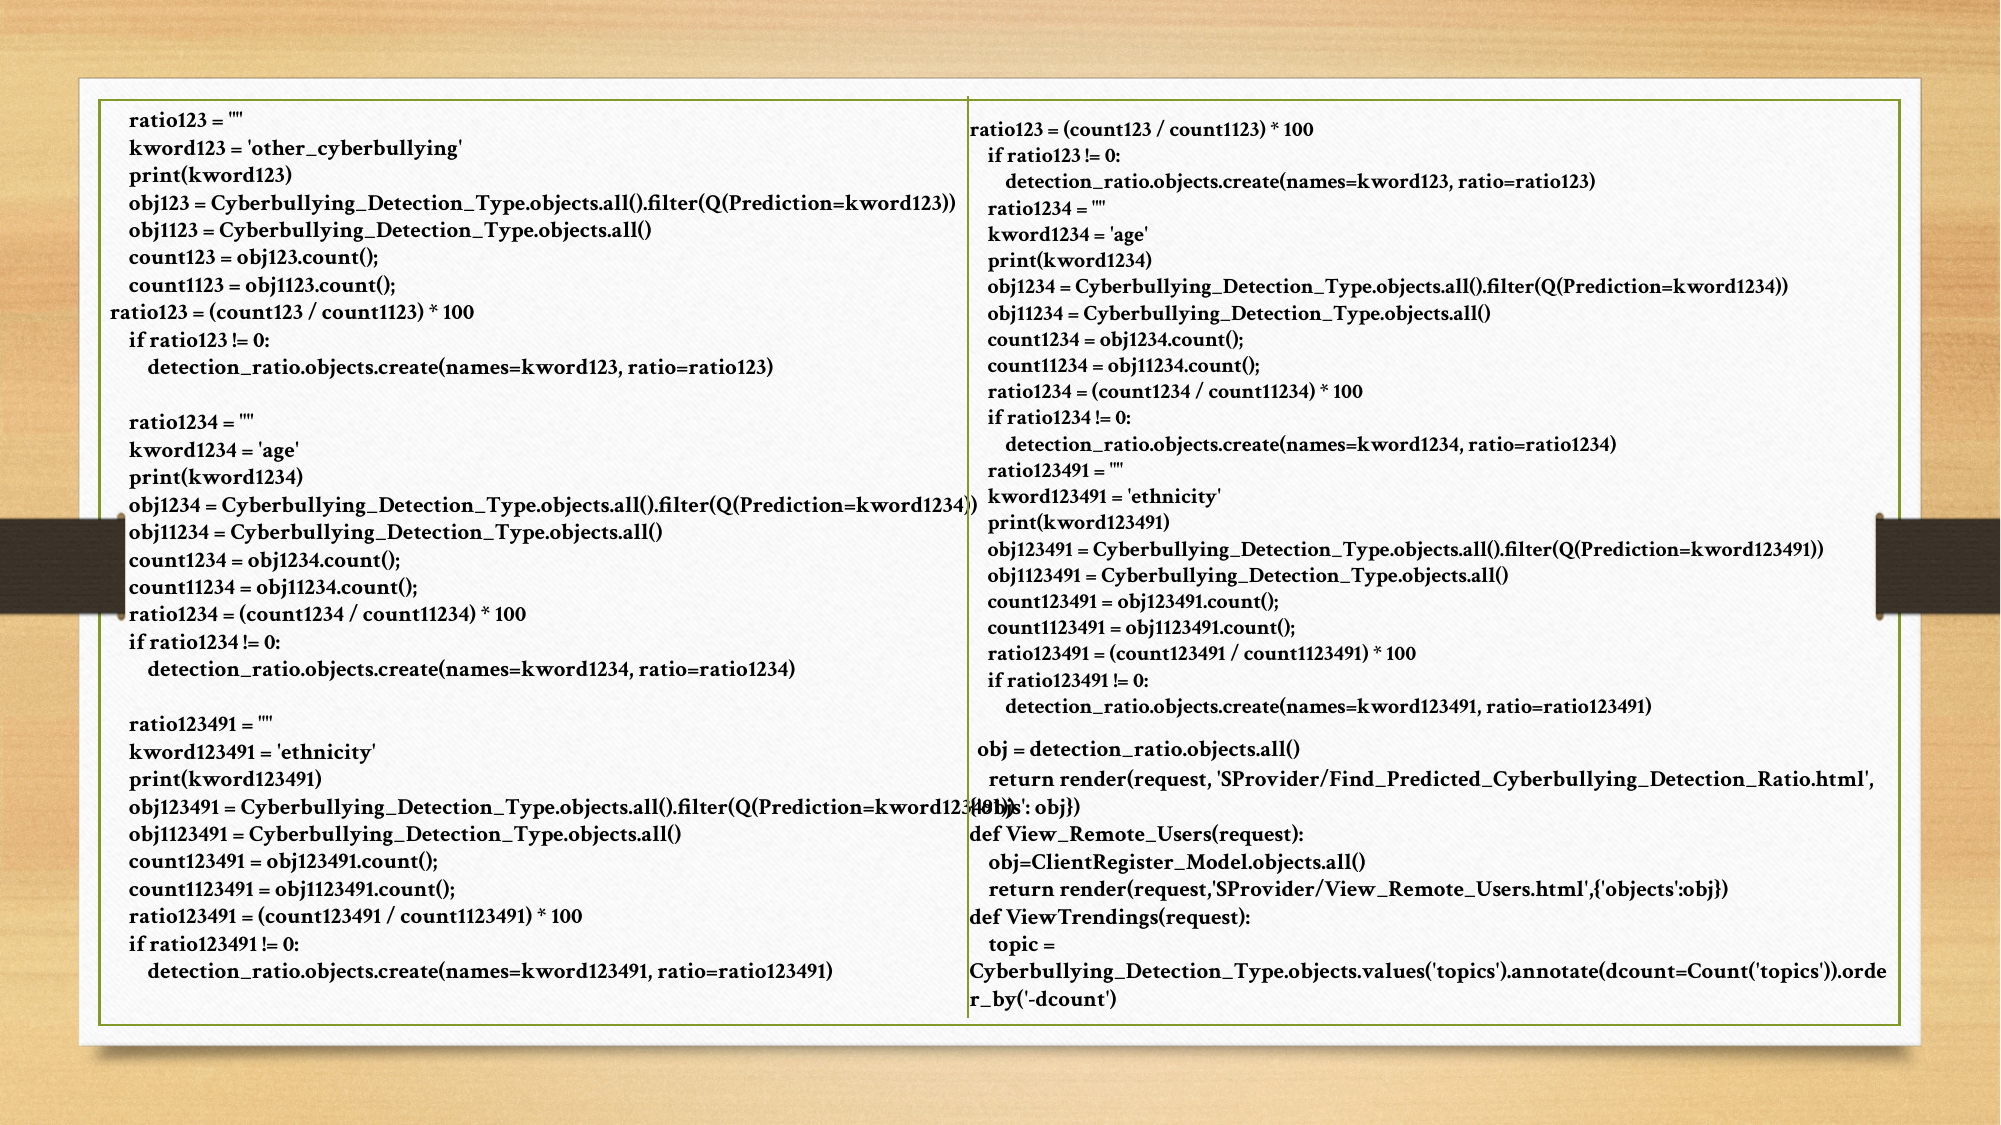

ratio123 = ""
    kword123 = 'other_cyberbullying'
    print(kword123)
    obj123 = Cyberbullying_Detection_Type.objects.all().filter(Q(Prediction=kword123))
    obj1123 = Cyberbullying_Detection_Type.objects.all()
    count123 = obj123.count();
    count1123 = obj1123.count();
ratio123 = (count123 / count1123) * 100
    if ratio123 != 0:
        detection_ratio.objects.create(names=kword123, ratio=ratio123)

    ratio1234 = ""
    kword1234 = 'age'
    print(kword1234)
    obj1234 = Cyberbullying_Detection_Type.objects.all().filter(Q(Prediction=kword1234))
    obj11234 = Cyberbullying_Detection_Type.objects.all()
    count1234 = obj1234.count();
    count11234 = obj11234.count();
    ratio1234 = (count1234 / count11234) * 100
    if ratio1234 != 0:
        detection_ratio.objects.create(names=kword1234, ratio=ratio1234)

    ratio123491 = ""
    kword123491 = 'ethnicity'
    print(kword123491)
    obj123491 = Cyberbullying_Detection_Type.objects.all().filter(Q(Prediction=kword123491))
    obj1123491 = Cyberbullying_Detection_Type.objects.all()
    count123491 = obj123491.count();
    count1123491 = obj1123491.count();
    ratio123491 = (count123491 / count1123491) * 100
    if ratio123491 != 0:
        detection_ratio.objects.create(names=kword123491, ratio=ratio123491)

ratio123 = (count123 / count1123) * 100
    if ratio123 != 0:
        detection_ratio.objects.create(names=kword123, ratio=ratio123)
    ratio1234 = ""
    kword1234 = 'age'
    print(kword1234)
    obj1234 = Cyberbullying_Detection_Type.objects.all().filter(Q(Prediction=kword1234))
    obj11234 = Cyberbullying_Detection_Type.objects.all()
    count1234 = obj1234.count();
    count11234 = obj11234.count();
    ratio1234 = (count1234 / count11234) * 100
    if ratio1234 != 0:
        detection_ratio.objects.create(names=kword1234, ratio=ratio1234)
    ratio123491 = ""
    kword123491 = 'ethnicity'
    print(kword123491)
    obj123491 = Cyberbullying_Detection_Type.objects.all().filter(Q(Prediction=kword123491))
    obj1123491 = Cyberbullying_Detection_Type.objects.all()
    count123491 = obj123491.count();
    count1123491 = obj1123491.count();
    ratio123491 = (count123491 / count1123491) * 100
    if ratio123491 != 0:
        detection_ratio.objects.create(names=kword123491, ratio=ratio123491)
 obj = detection_ratio.objects.all()
    return render(request, 'SProvider/Find_Predicted_Cyberbullying_Detection_Ratio.html', {'objs': obj})
def View_Remote_Users(request):
    obj=ClientRegister_Model.objects.all()
    return render(request,'SProvider/View_Remote_Users.html',{'objects':obj})
def ViewTrendings(request):
    topic = Cyberbullying_Detection_Type.objects.values('topics').annotate(dcount=Count('topics')).order_by('-dcount')